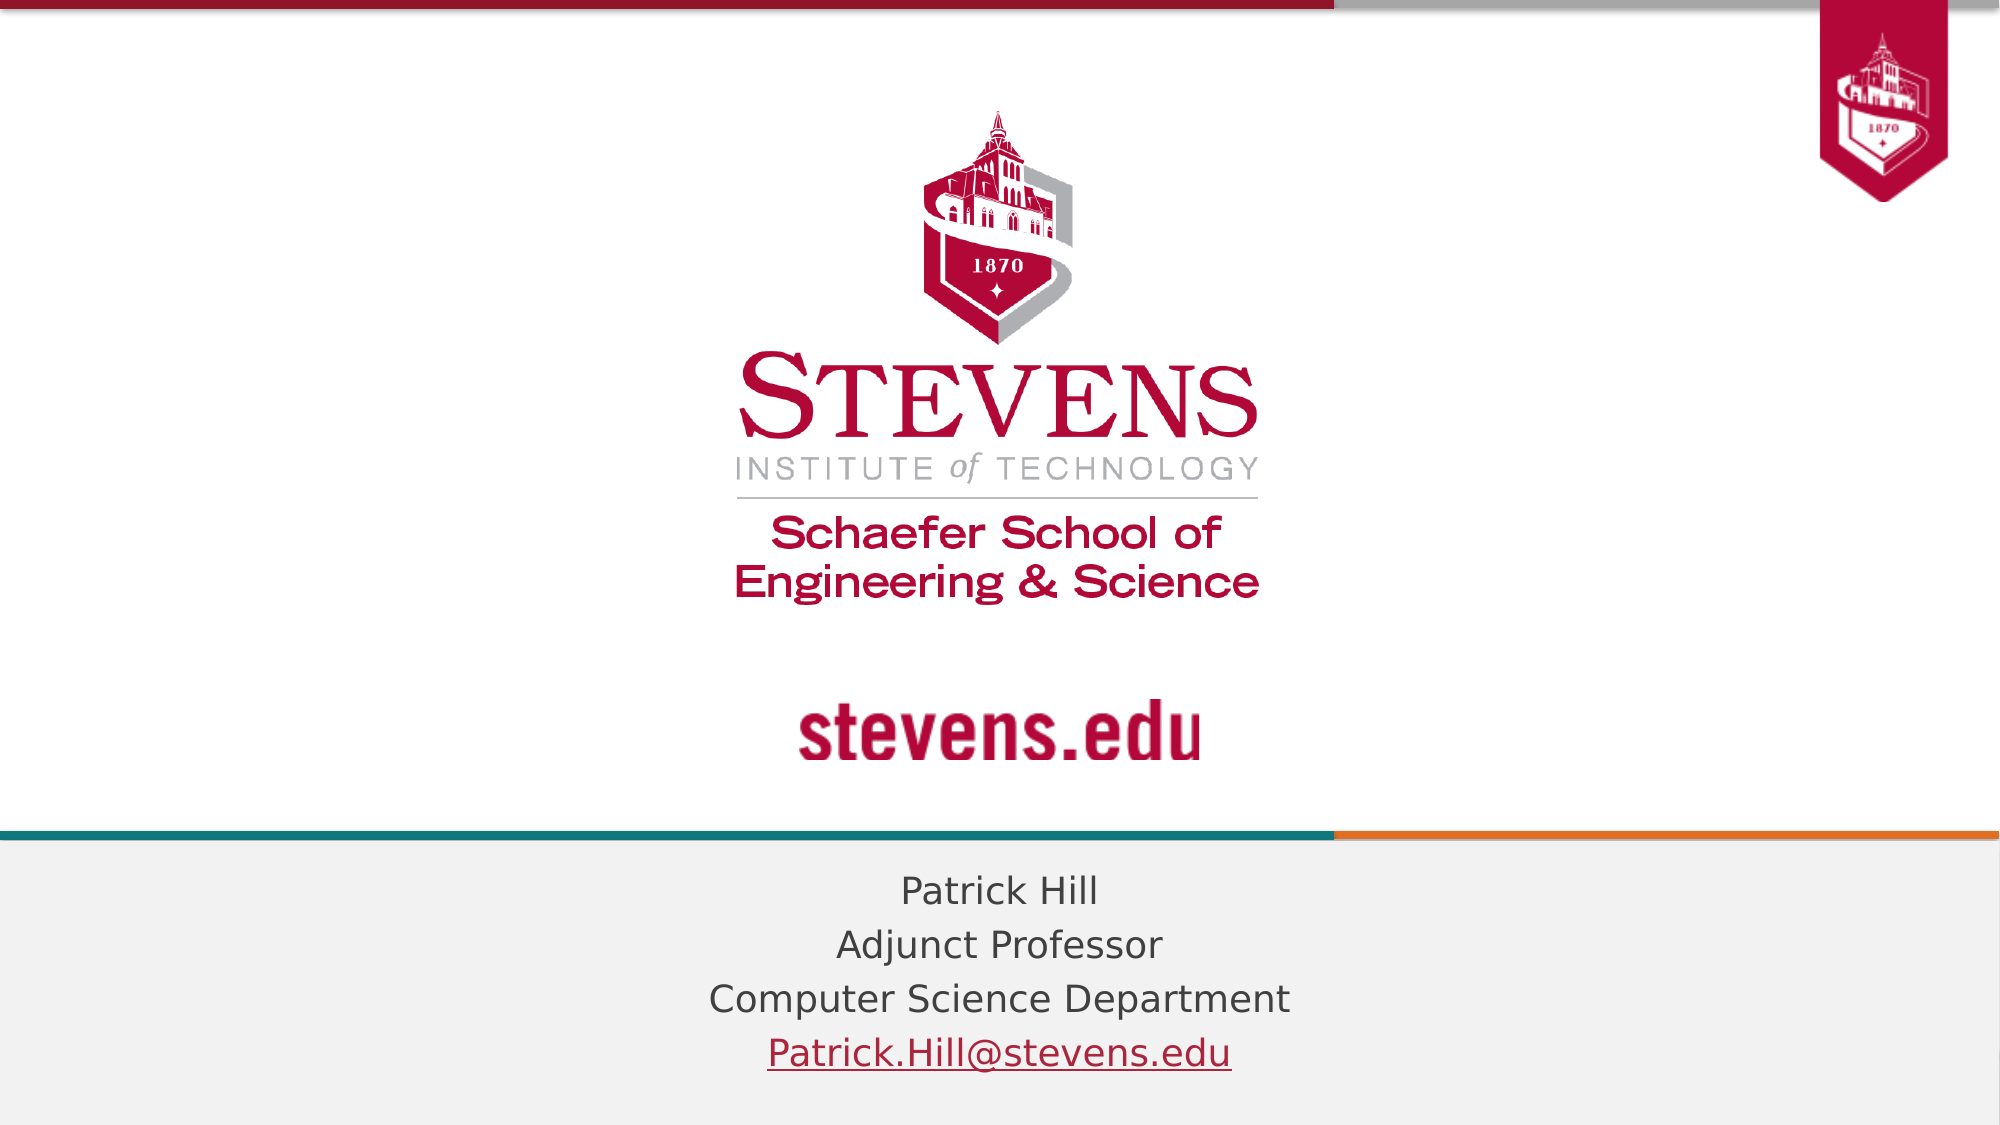

Patrick Hill
Adjunct Professor
Computer Science Department
Patrick.Hill@stevens.edu